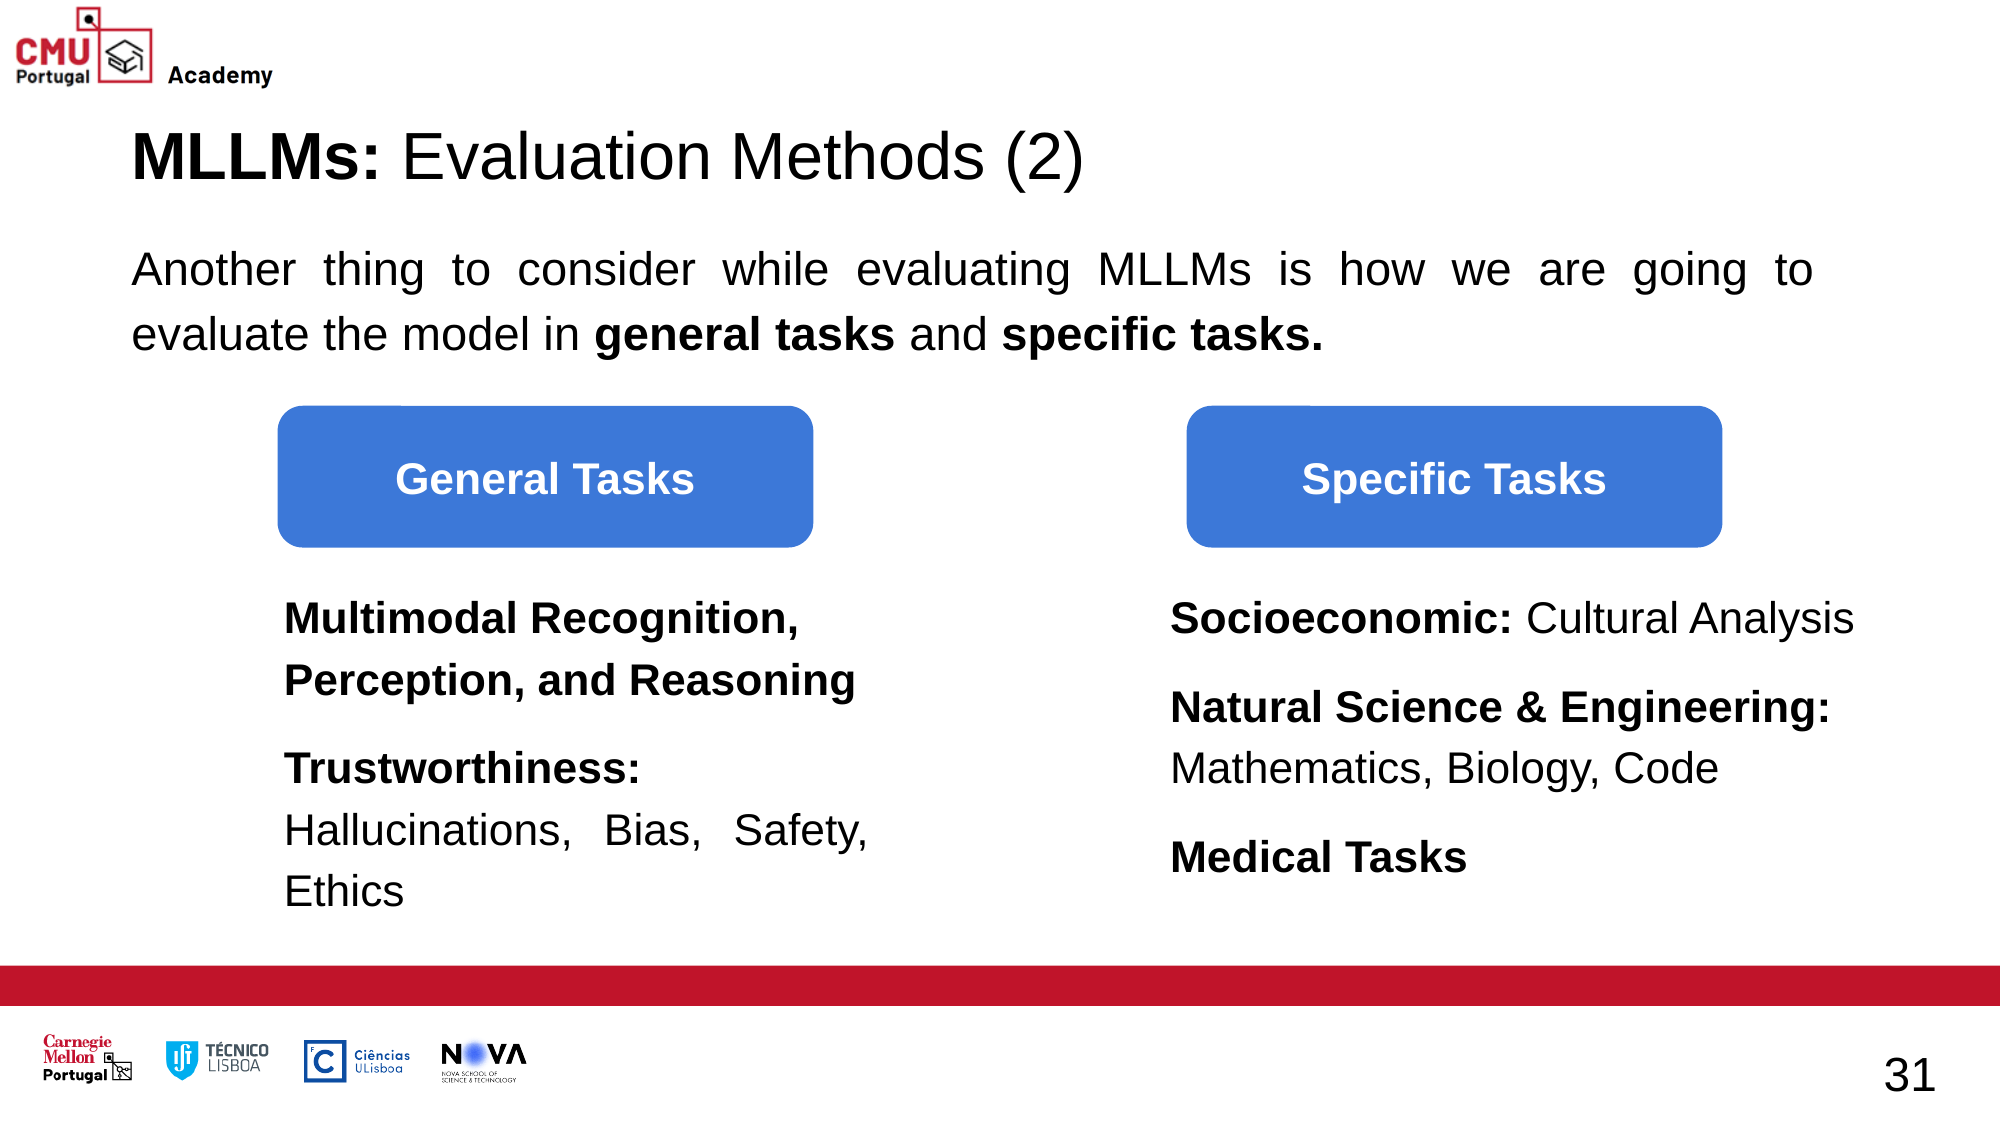

MLLMs: Evaluation Methods (2)
Another thing to consider while evaluating MLLMs is how we are going to evaluate the model in general tasks and specific tasks.
General Tasks
Specific Tasks
Multimodal Recognition, Perception, and Reasoning
Trustworthiness: Hallucinations, Bias, Safety, Ethics
Socioeconomic: Cultural Analysis
Natural Science & Engineering: Mathematics, Biology, Code
Medical Tasks

31
31